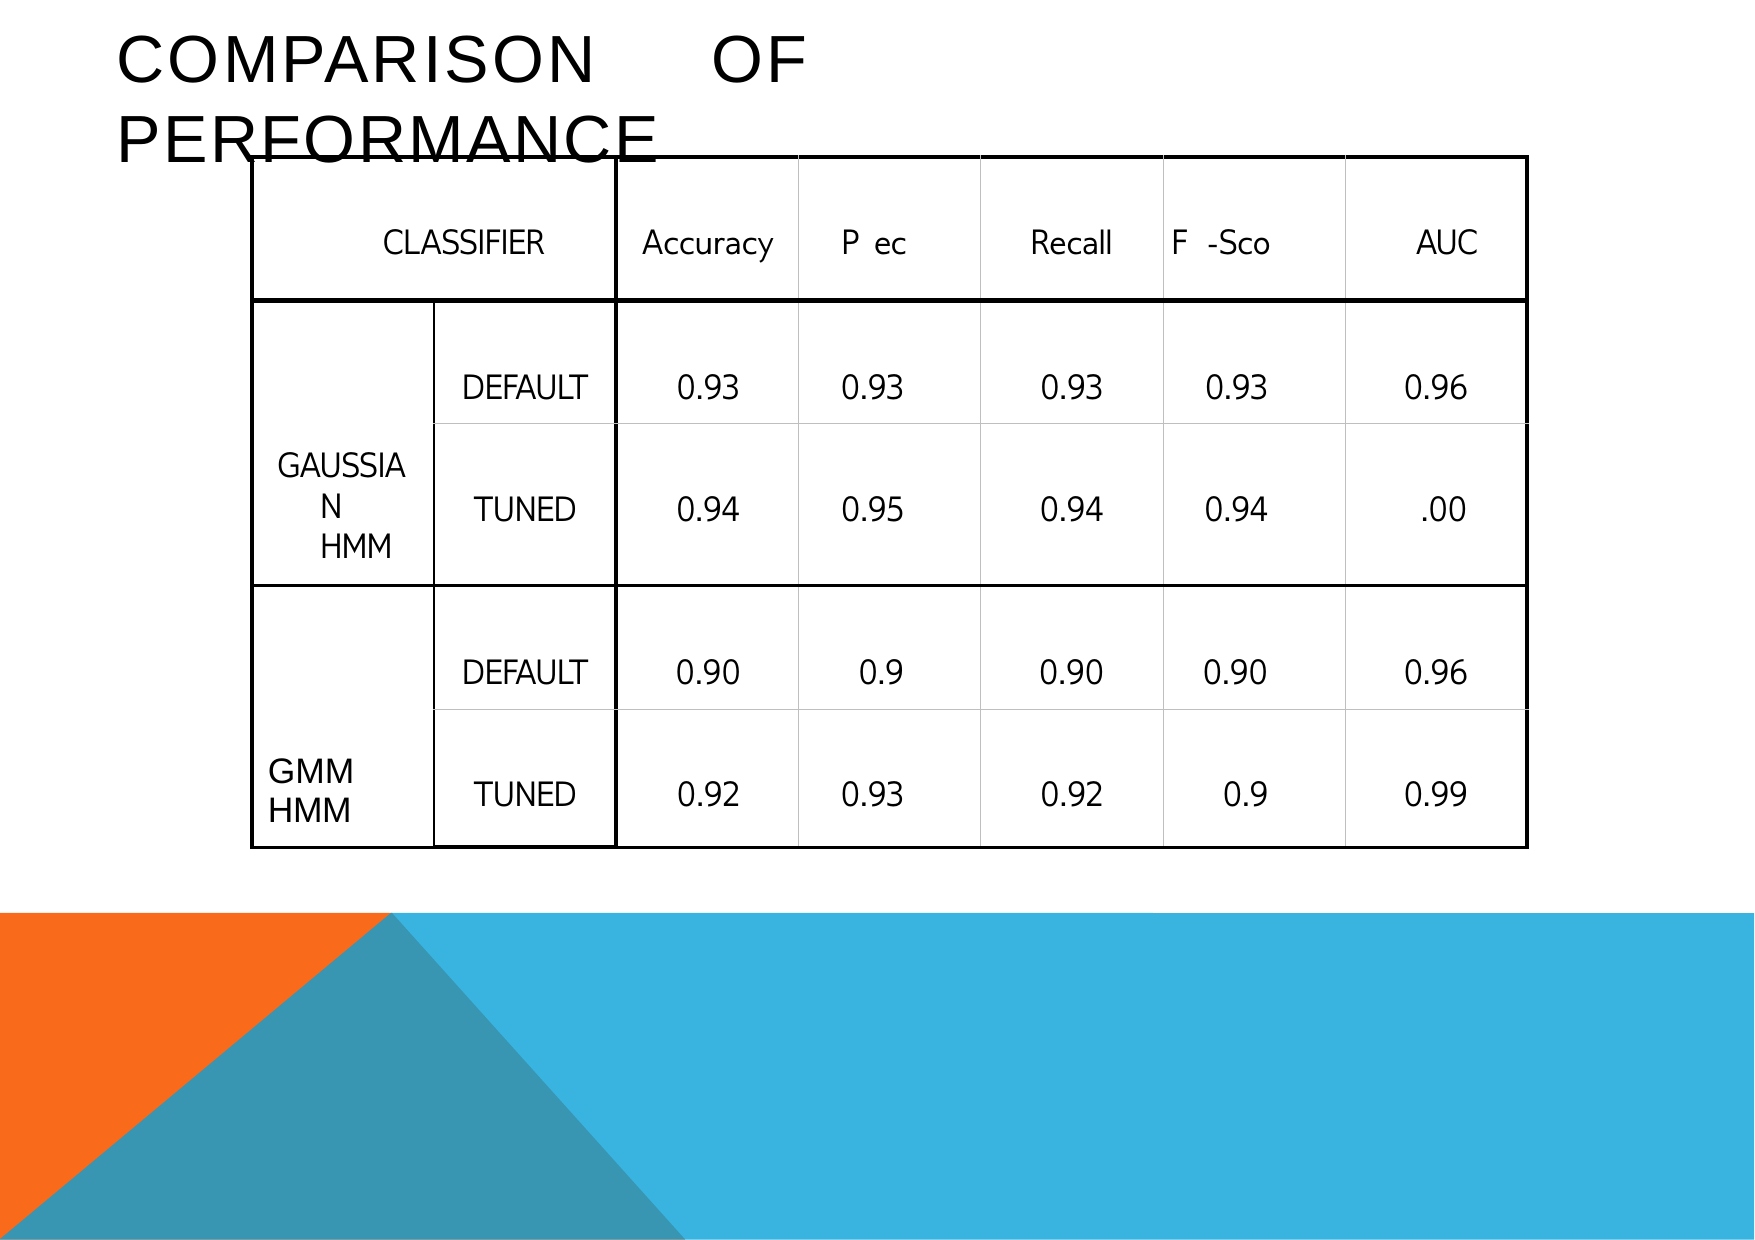

# COMPARISON	OF	PERFORMANCE
| CLASSIFIER |  | Accuracy | P ec | Recall | F -Sco | AUC |
| --- | --- | --- | --- | --- | --- | --- |
| GAUSSIAN HMM | DEFAULT | 0.93 | 0.93 | 0.93 | 0.93 | 0.96 |
|  | TUNED | 0.94 | 0.95 | 0.94 | 0.94 | .00 |
| GMM HMM | DEFAULT | 0.90 | 0.9 | 0.90 | 0.90 | 0.96 |
|  | TUNED | 0.92 | 0.93 | 0.92 | 0.9 | 0.99 |